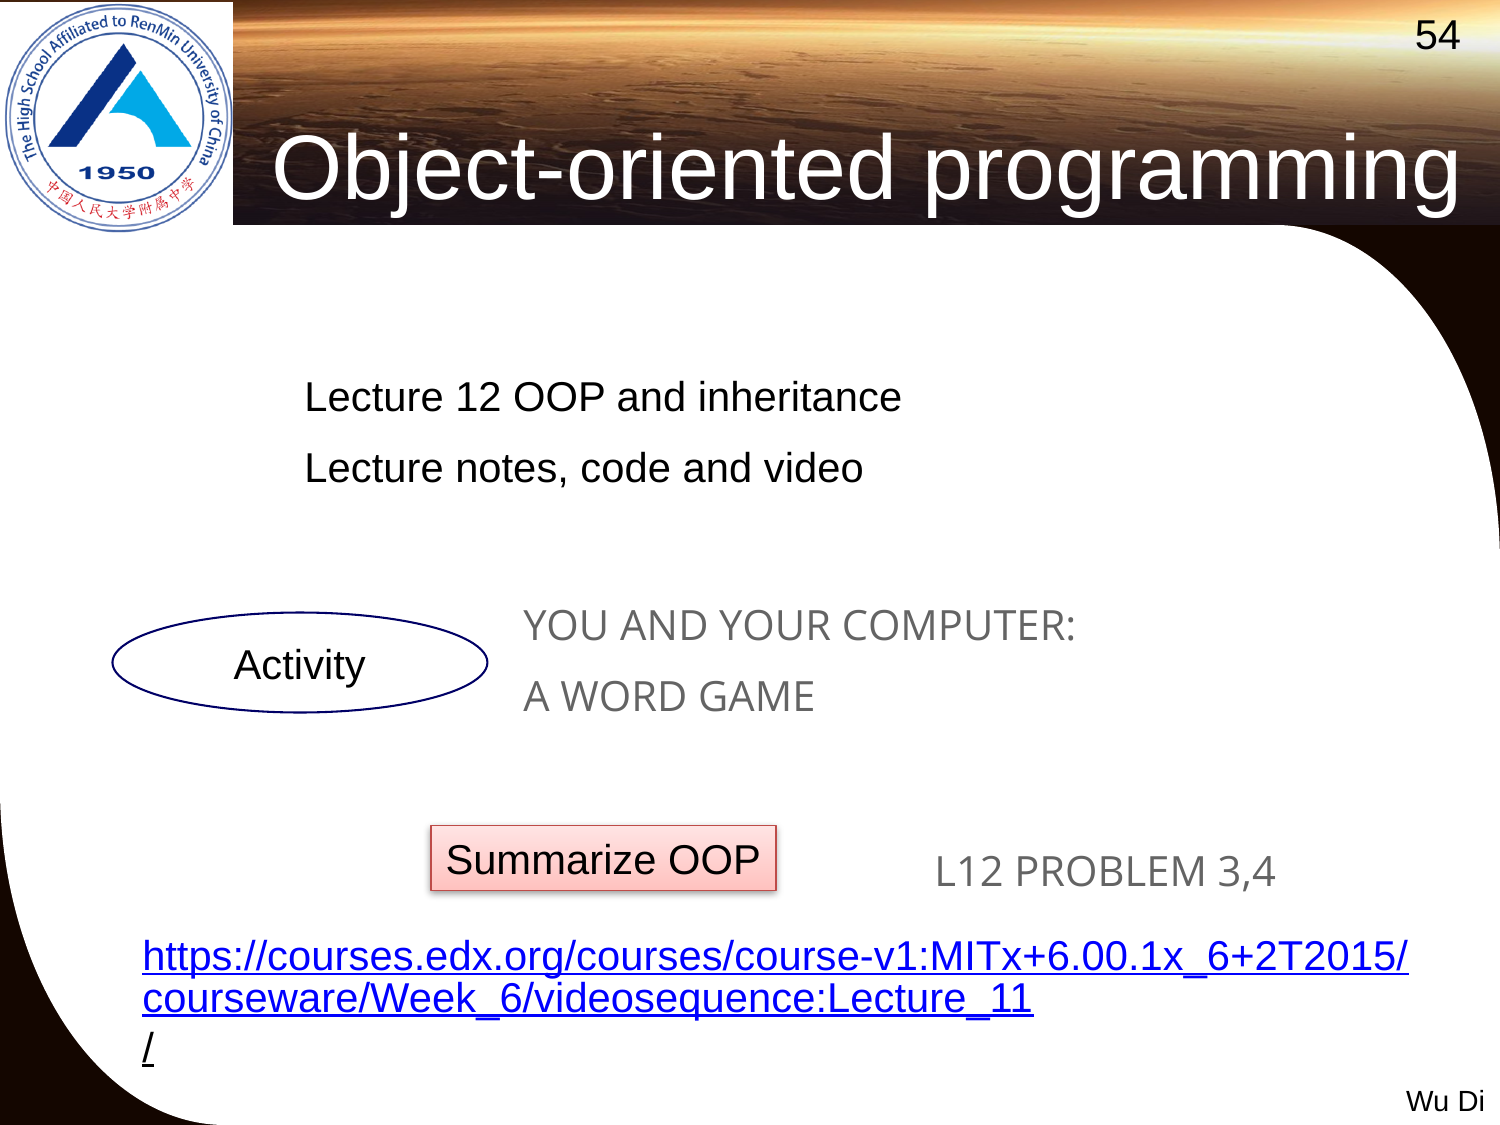

# Object-oriented programming
Lecture 12 OOP and inheritance
Lecture notes, code and video
YOU AND YOUR COMPUTER:
A word Game
Activity
Summarize OOP
L12 PROBLEM 3,4
https://courses.edx.org/courses/course-v1:MITx+6.00.1x_6+2T2015/courseware/Week_6/videosequence:Lecture_11/